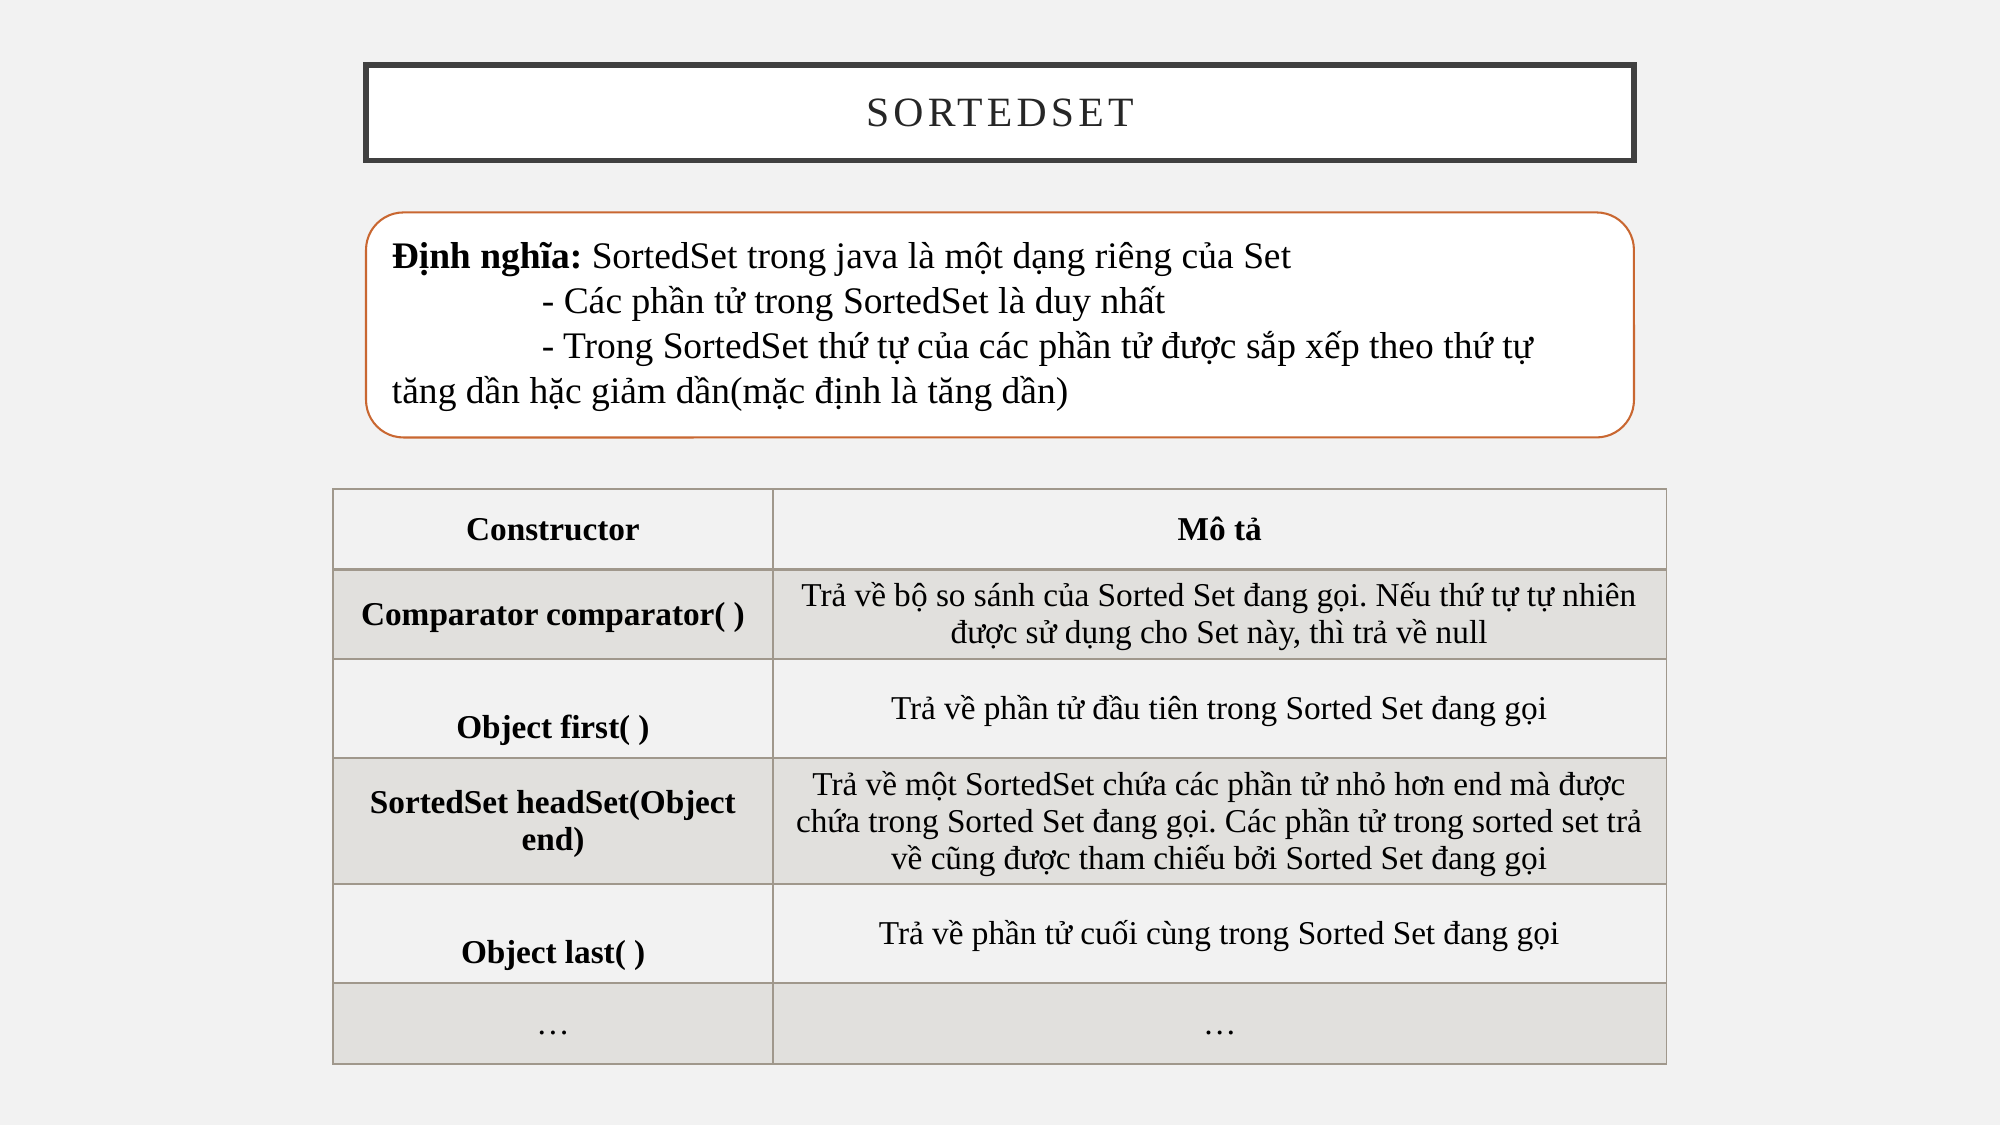

Sortedset
Định nghĩa: SortedSet trong java là một dạng riêng của Set
	- Các phần tử trong SortedSet là duy nhất
	- Trong SortedSet thứ tự của các phần tử được sắp xếp theo thứ tự tăng dần hặc giảm dần(mặc định là tăng dần)
| Constructor | Mô tả |
| --- | --- |
| Comparator comparator( ) | Trả về bộ so sánh của Sorted Set đang gọi. Nếu thứ tự tự nhiên được sử dụng cho Set này, thì trả về null |
| Object first( ) | Trả về phần tử đầu tiên trong Sorted Set đang gọi |
| SortedSet headSet(Object end) | Trả về một SortedSet chứa các phần tử nhỏ hơn end mà được chứa trong Sorted Set đang gọi. Các phần tử trong sorted set trả về cũng được tham chiếu bởi Sorted Set đang gọi |
| Object last( ) | Trả về phần tử cuối cùng trong Sorted Set đang gọi |
| … | … |